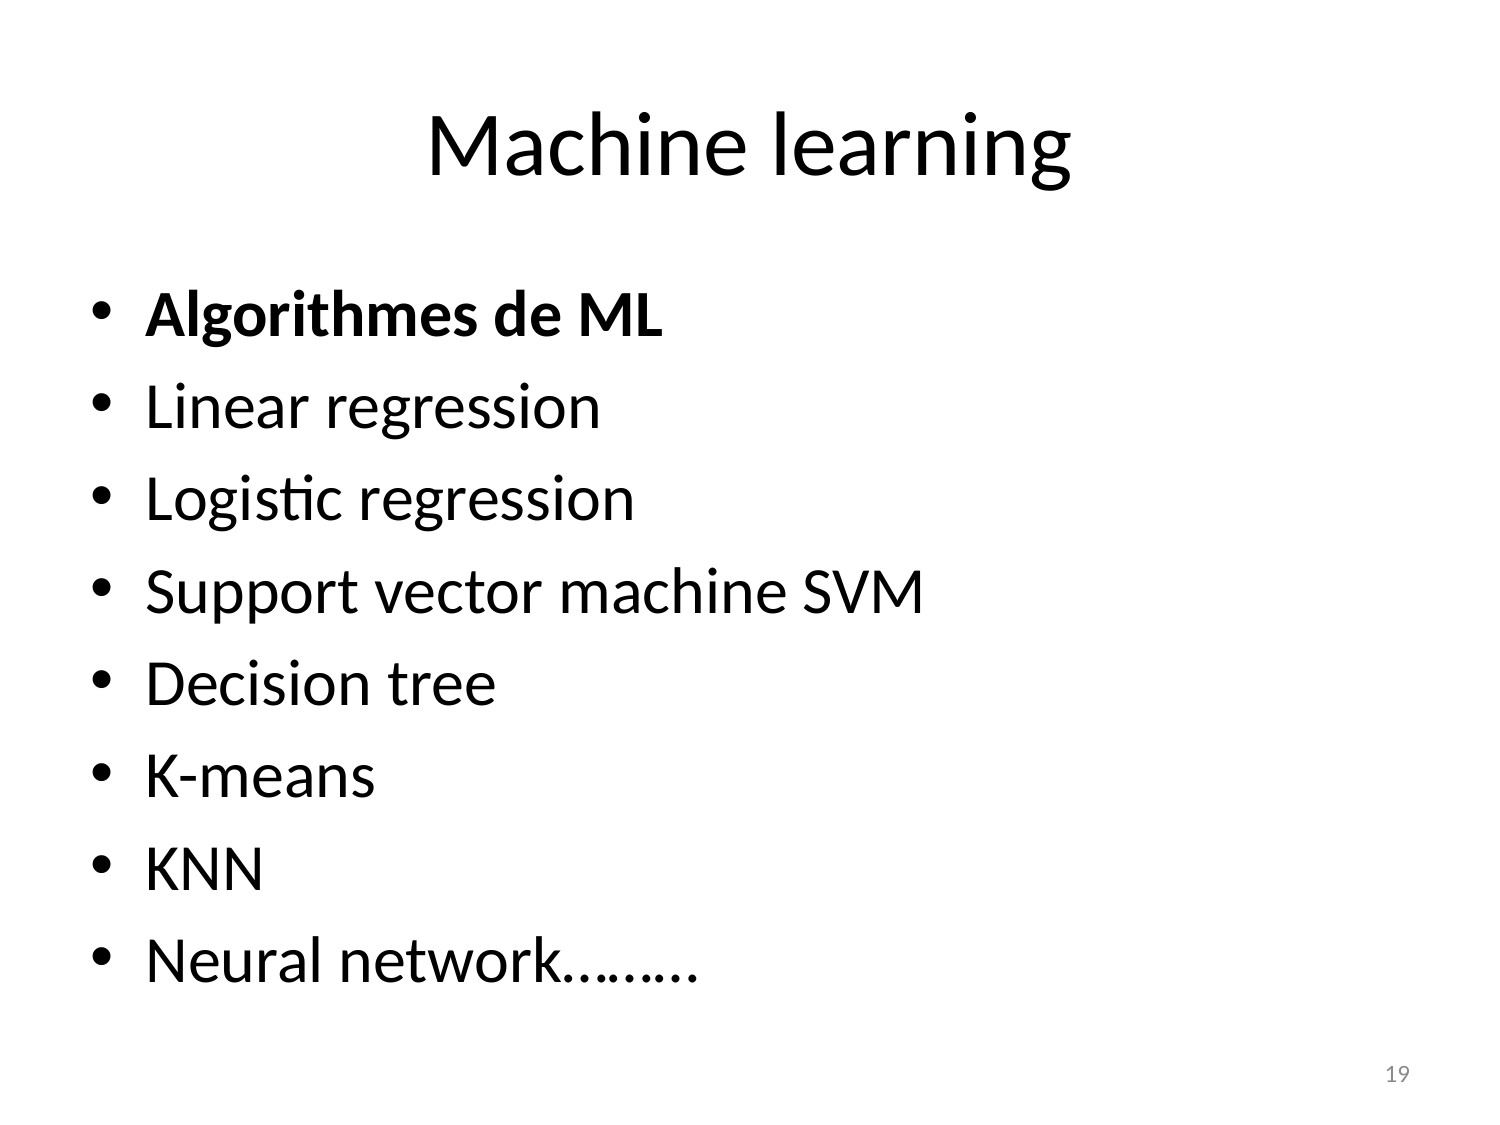

# Machine learning
Algorithmes de ML
Linear regression
Logistic regression
Support vector machine SVM
Decision tree
K-means
KNN
Neural network………

19